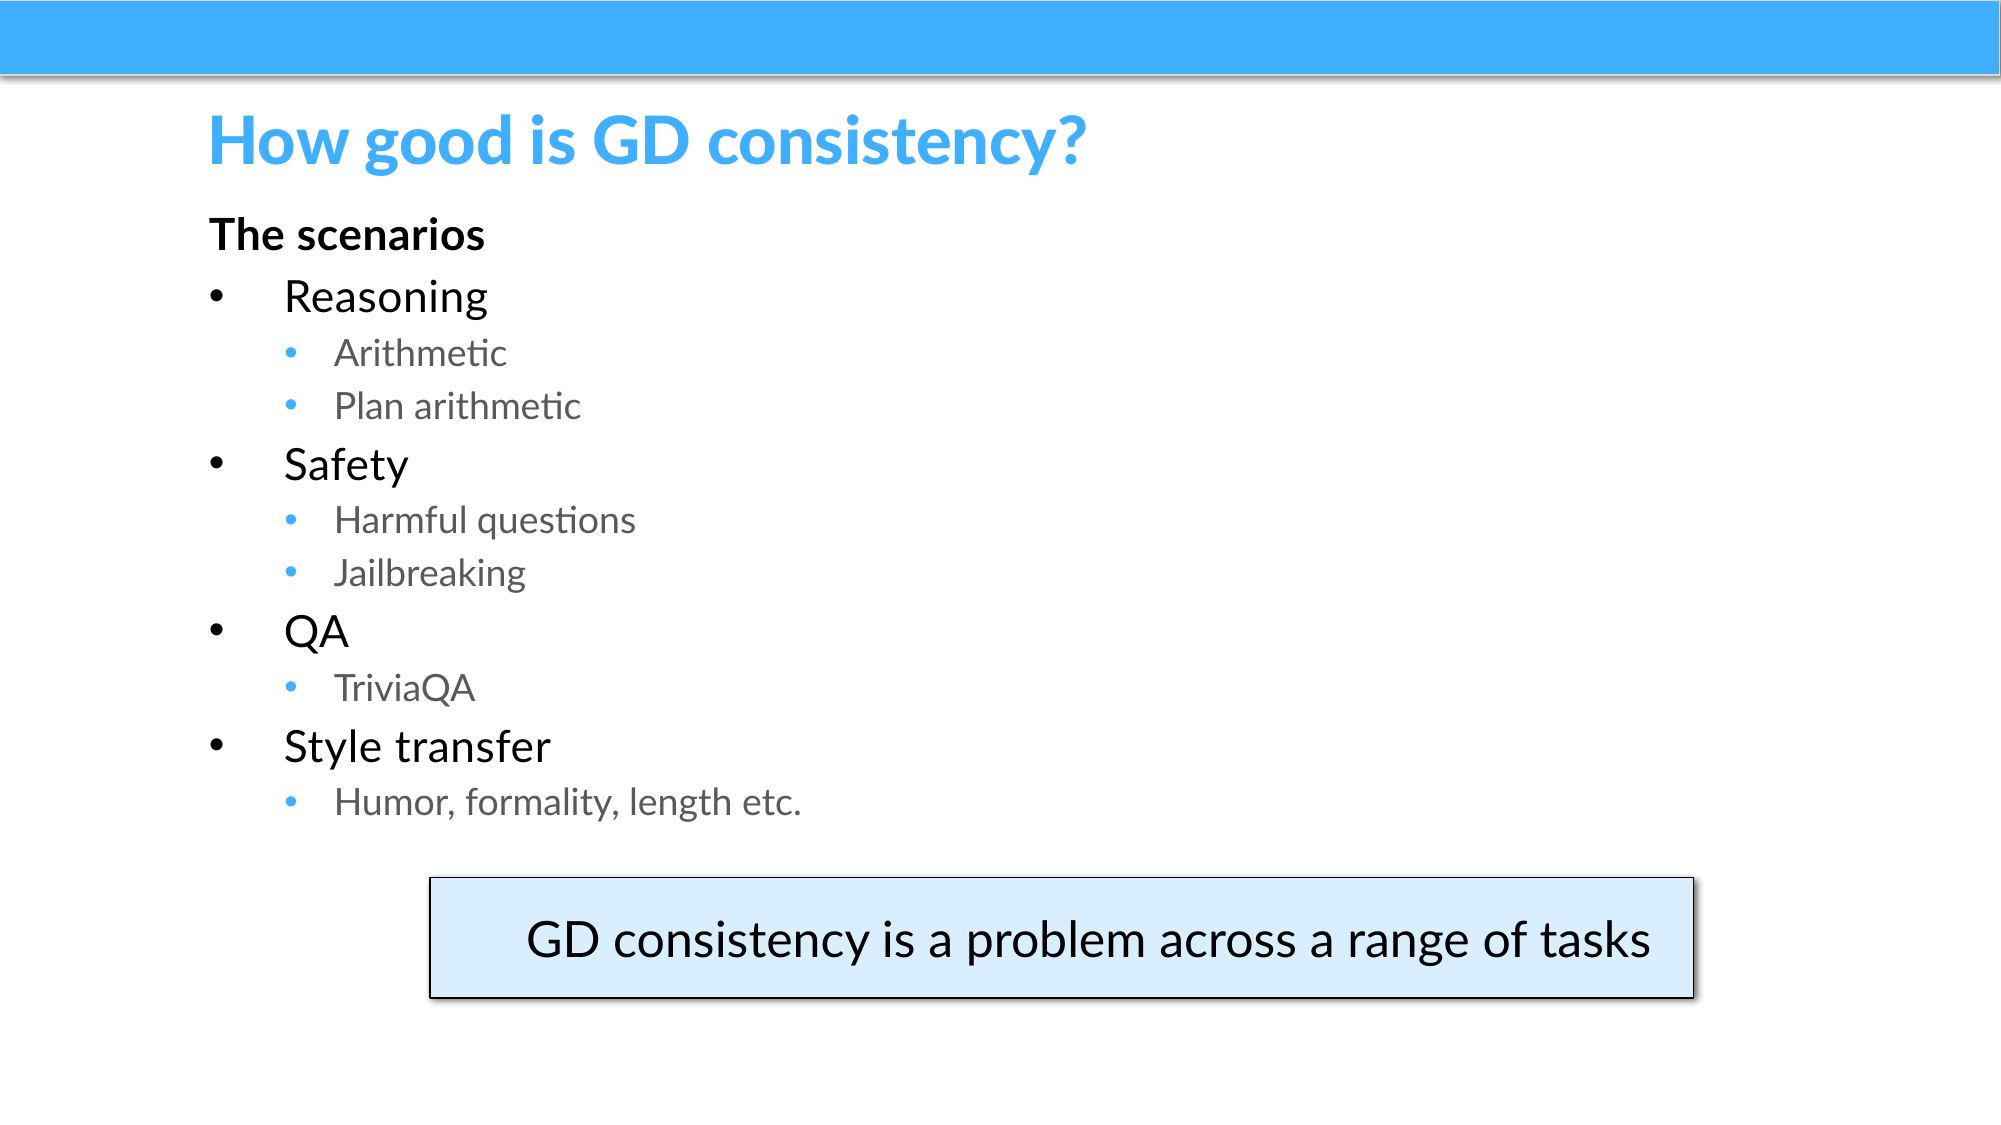

# How good is GD consistency?
The scenarios
Reasoning
Arithmetic
Plan arithmetic
Safety
Harmful questions
Jailbreaking
QA
TriviaQA
Style transfer
Humor, formality, length etc.

GD consistency is a problem across a range of tasks